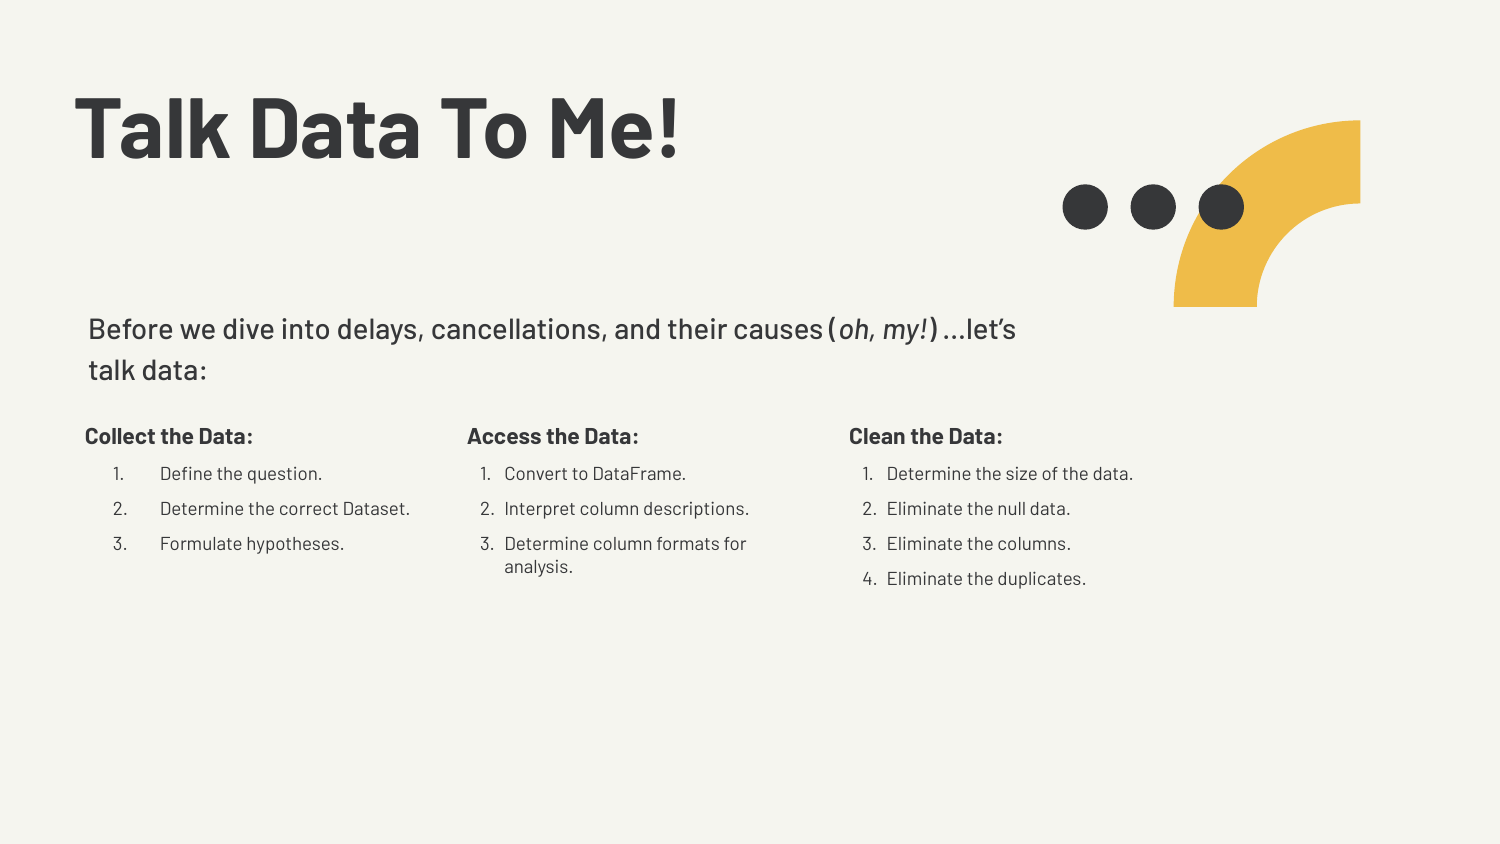

# Talk Data To Me!

Before we dive into delays, cancellations, and their causes (oh, my!) …let’s talk data:
Collect the Data:
Define the question.
Determine the correct Dataset.
Formulate hypotheses.

Access the Data:
Convert to DataFrame.
Interpret column descriptions.
Determine column formats for analysis.
Clean the Data:
Determine the size of the data.
Eliminate the null data.
Eliminate the columns.
Eliminate the duplicates.